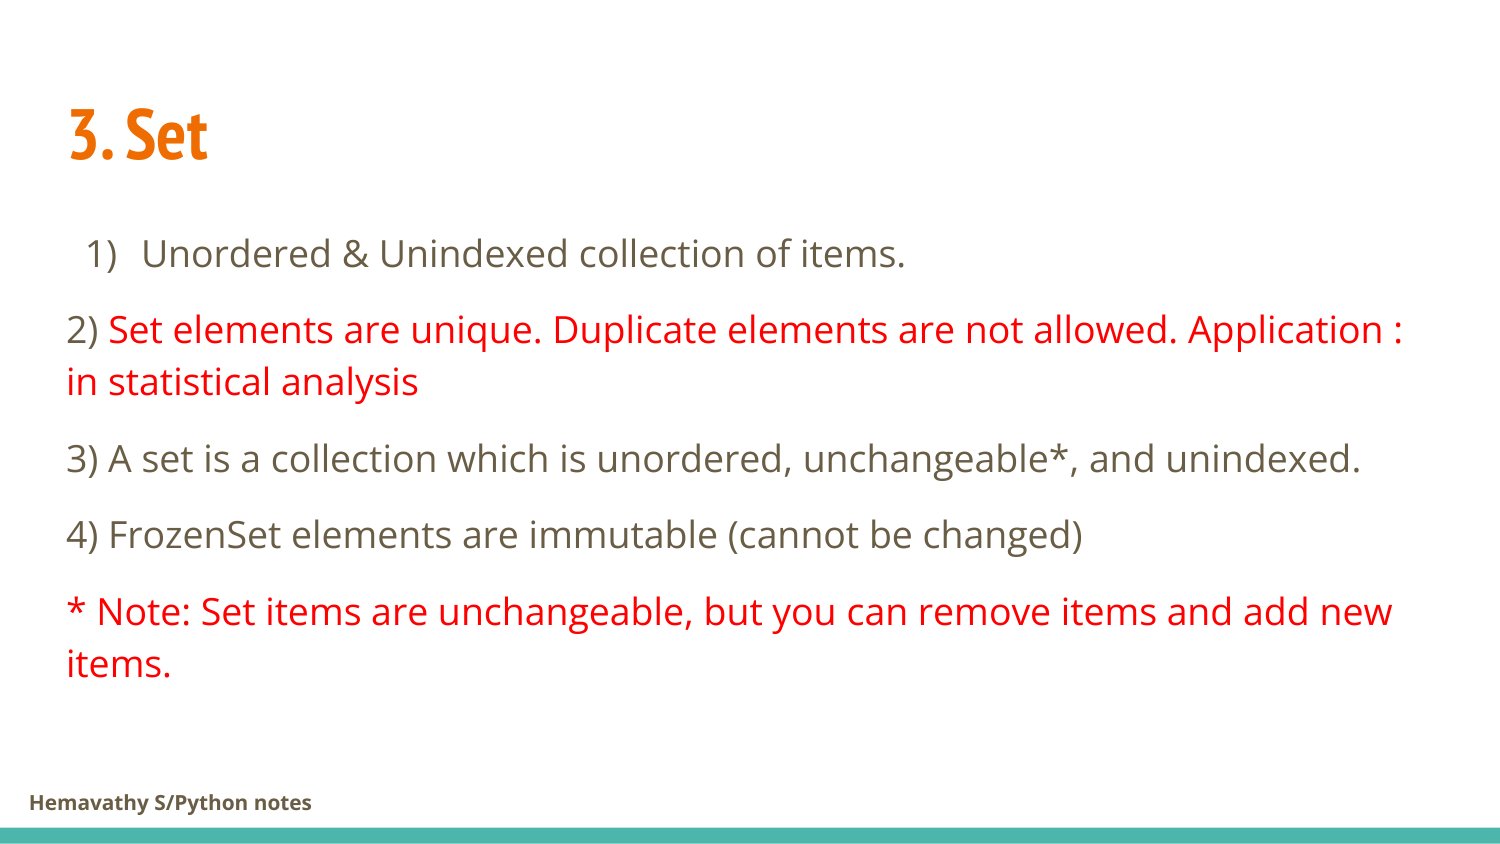

# 3. Set
Unordered & Unindexed collection of items.
2) Set elements are unique. Duplicate elements are not allowed. Application : in statistical analysis
3) A set is a collection which is unordered, unchangeable*, and unindexed.
4) FrozenSet elements are immutable (cannot be changed)
* Note: Set items are unchangeable, but you can remove items and add new items.